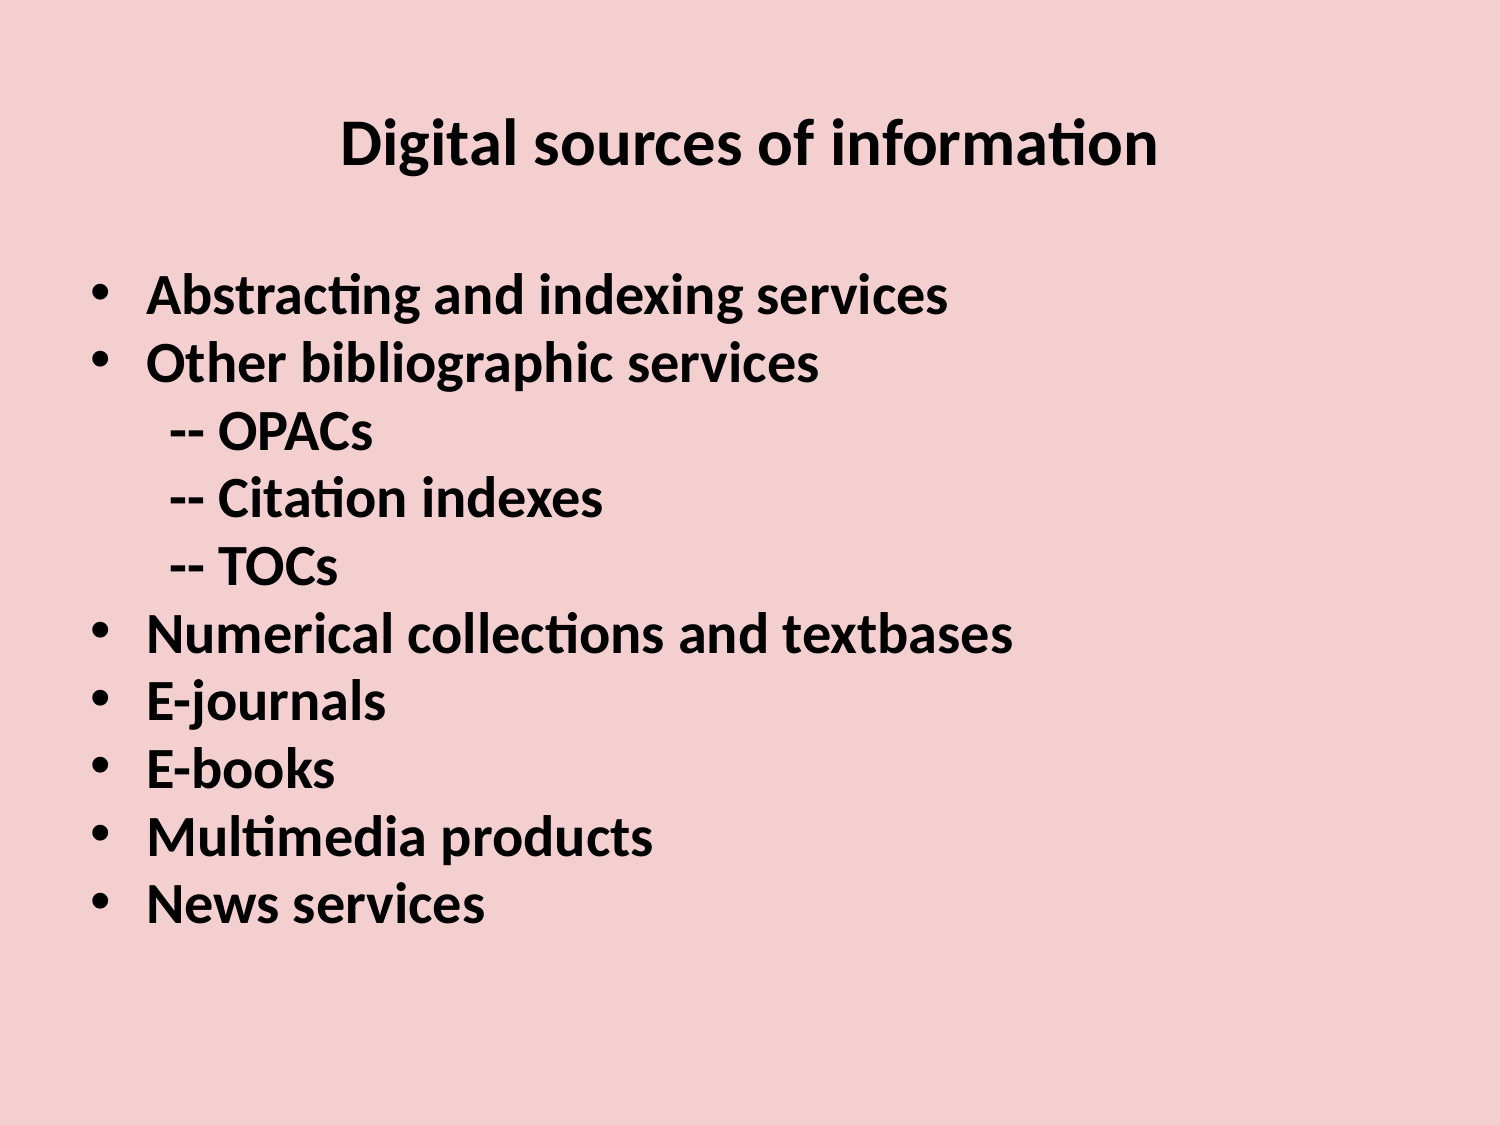

# Digital sources of information
Abstracting and indexing services
Other bibliographic services
      -- OPACs
      -- Citation indexes
      -- TOCs
Numerical collections and textbases
E-journals
E-books
Multimedia products
News services